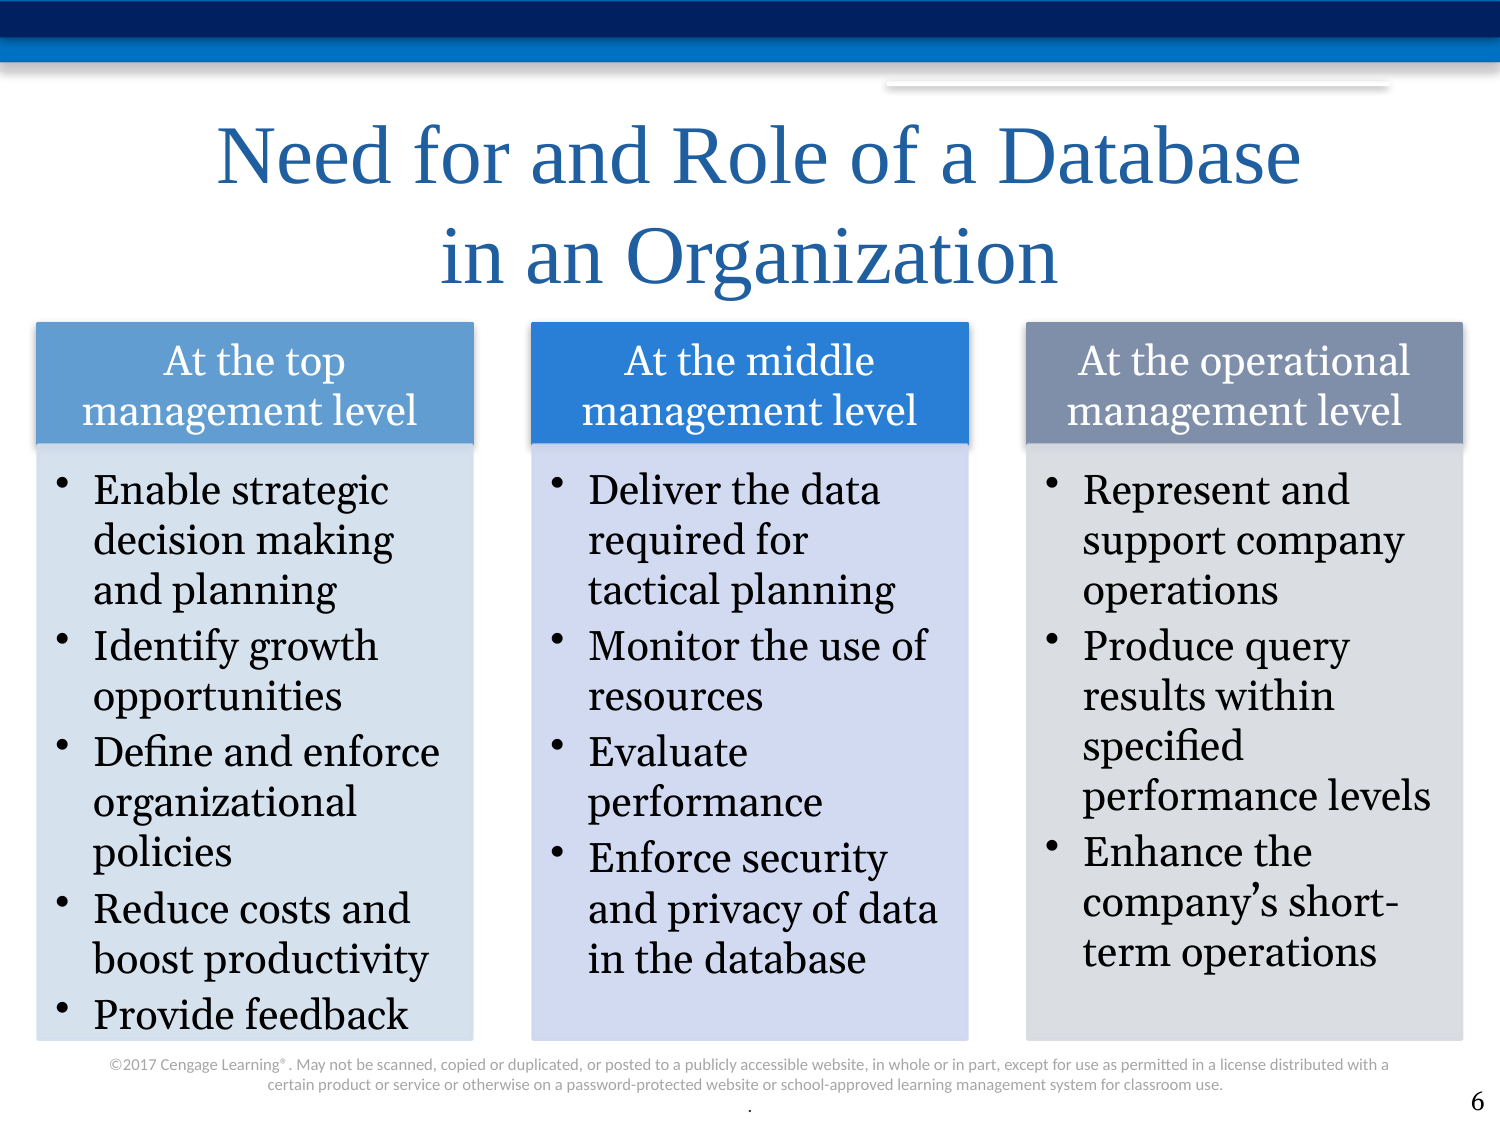

# Need for and Role of a Database in an Organization
At the top management level
Enable strategic decision making and planning
Identify growth opportunities
Define and enforce organizational policies
Reduce costs and boost productivity
Provide feedback
At the middle management level
Deliver the data required for tactical planning
Monitor the use of resources
Evaluate performance
Enforce security and privacy of data in the database
At the operational management level
Represent and support company operations
Produce query results within specified performance levels
Enhance the company’s short-term operations

6